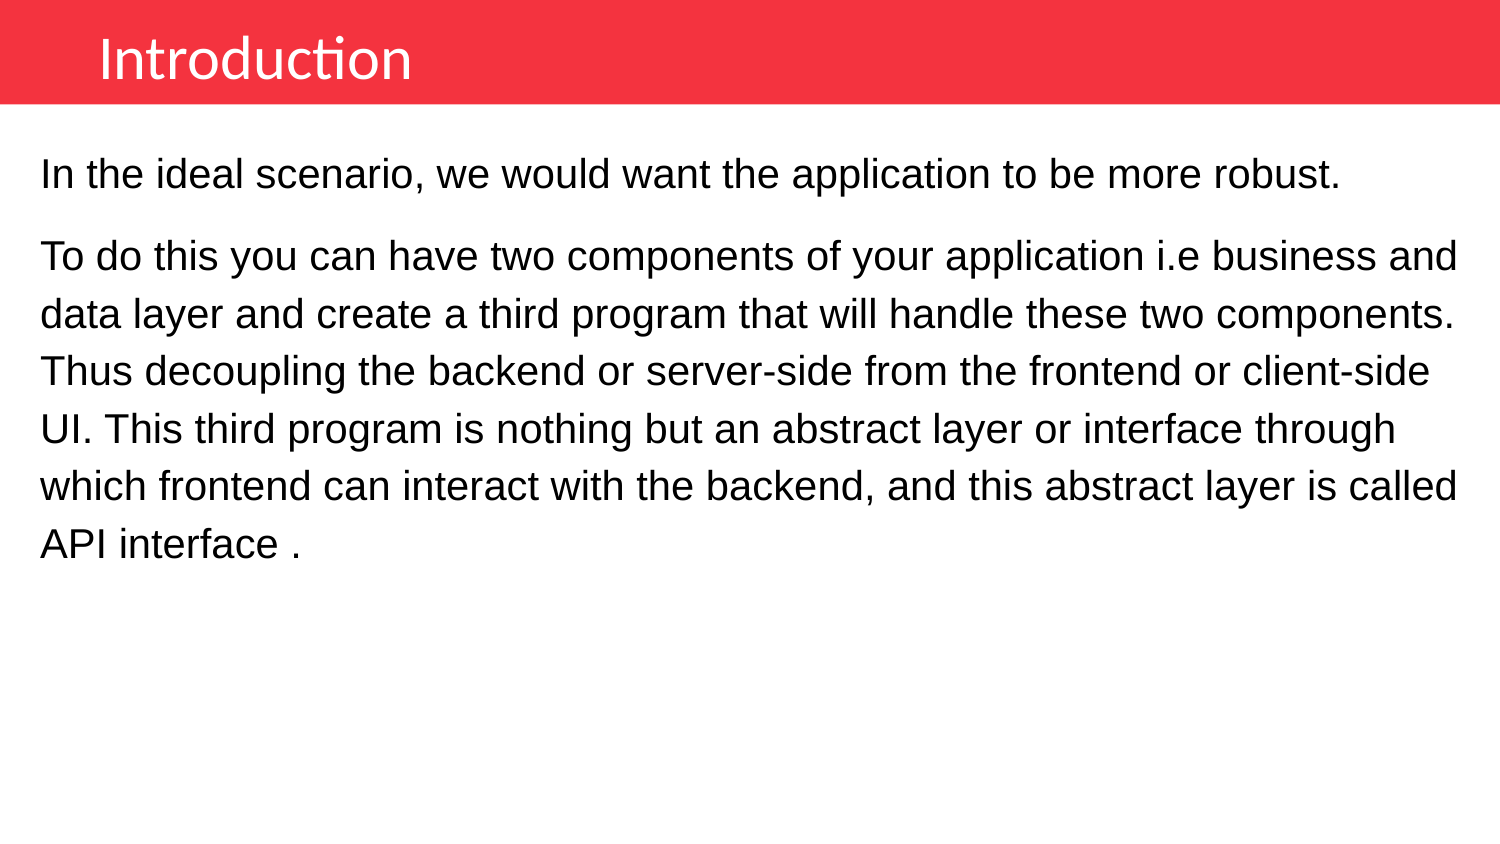

Introduction

In the ideal scenario, we would want the application to be more robust.
To do this you can have two components of your application i.e business and data layer and create a third program that will handle these two components. Thus decoupling the backend or server-side from the frontend or client-side UI. This third program is nothing but an abstract layer or interface through which frontend can interact with the backend, and this abstract layer is called API interface .